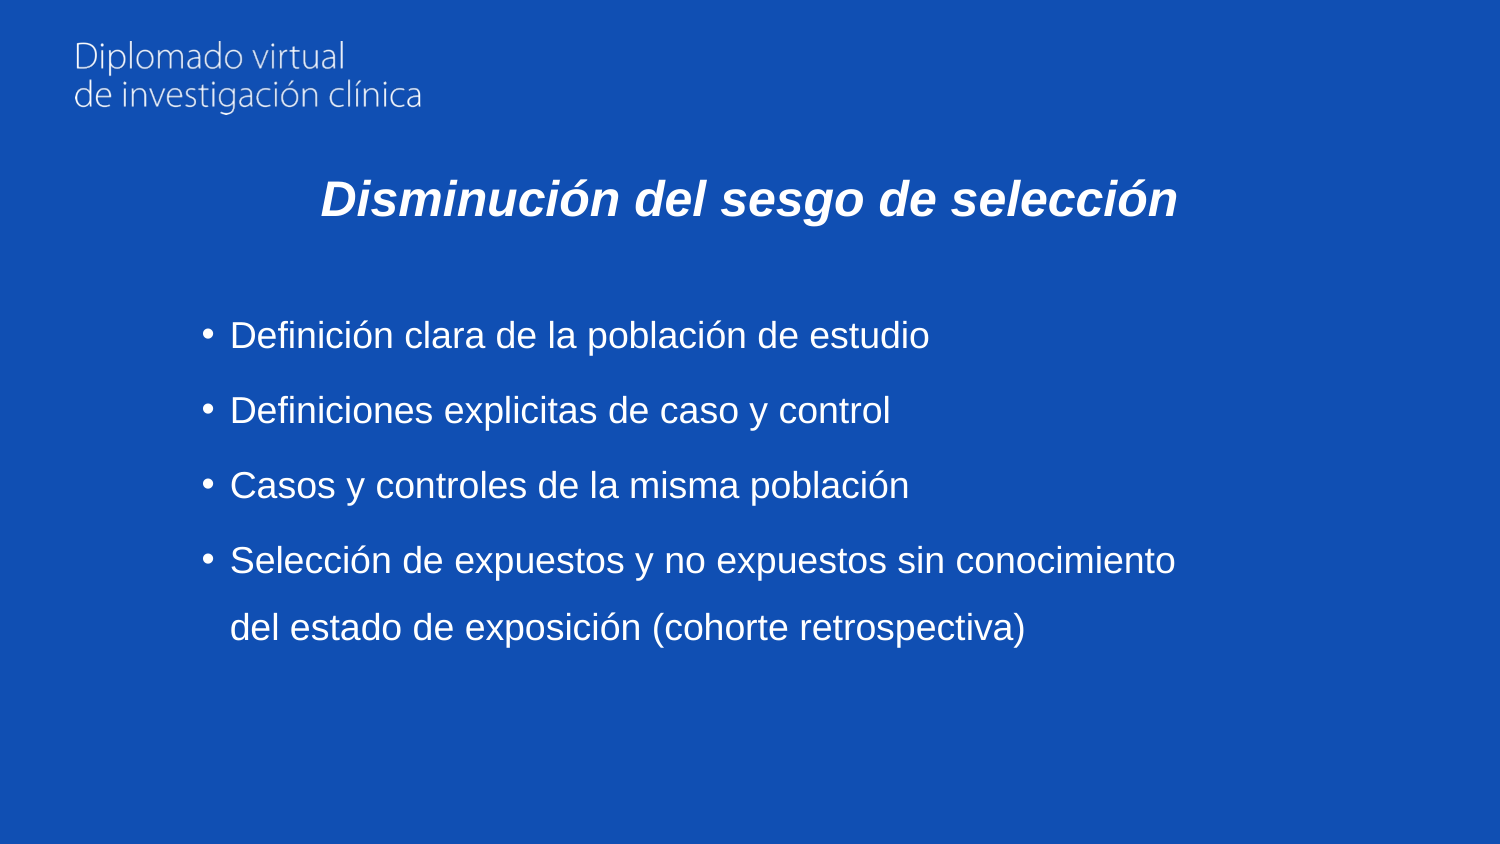

# Disminución del sesgo de selección
Definición clara de la población de estudio
Definiciones explicitas de caso y control
Casos y controles de la misma población
Selección de expuestos y no expuestos sin conocimiento del estado de exposición (cohorte retrospectiva)